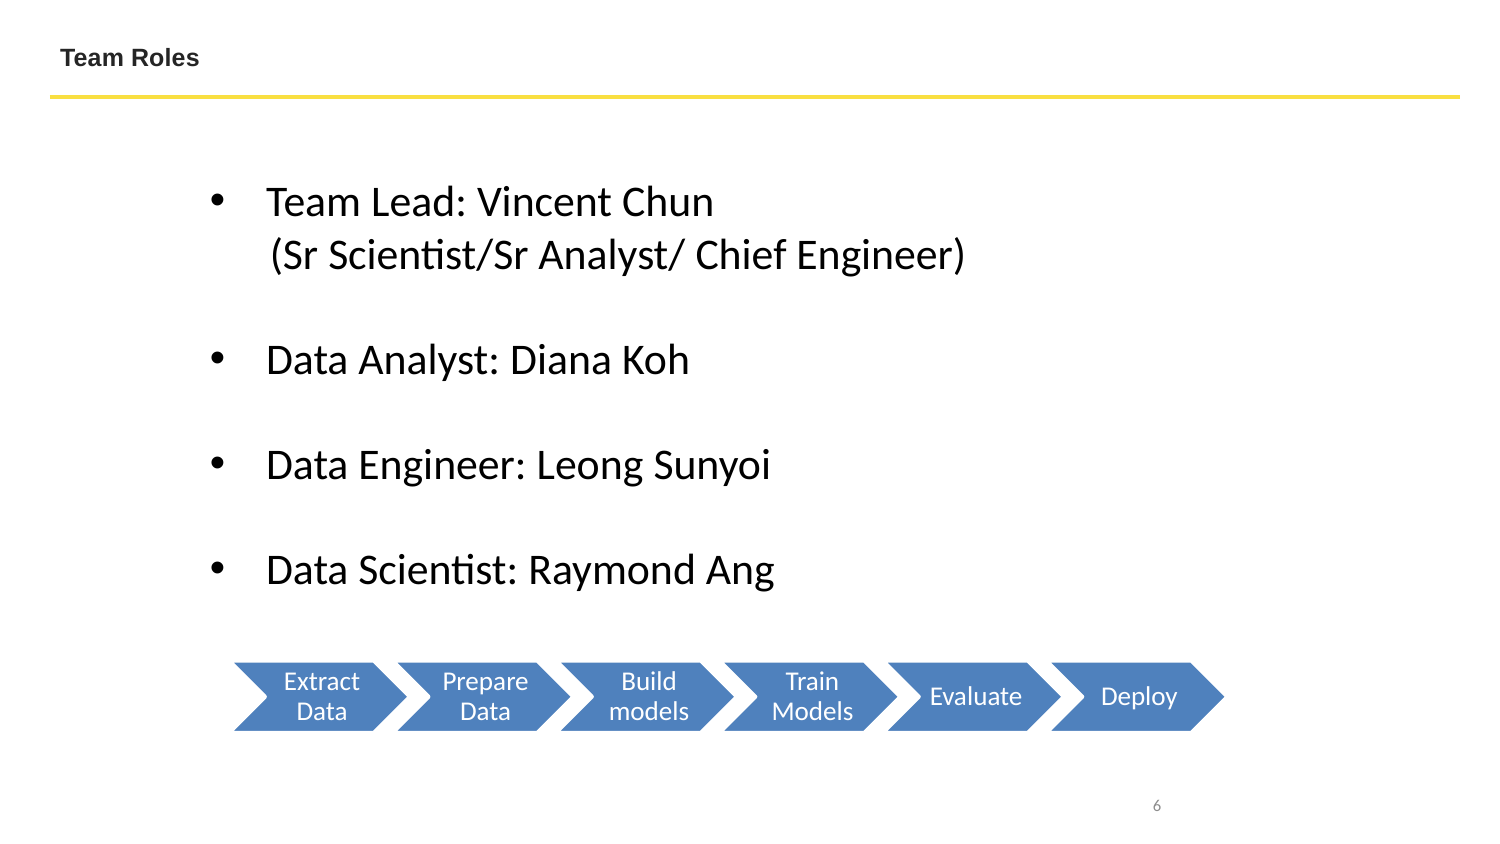

Team Roles

Team Lead: Vincent Chun
      (Sr Scientist/Sr Analyst/ Chief Engineer)

Data Analyst: Diana Koh

Data Engineer: Leong Sunyoi

Data Scientist: Raymond Ang
Extract Data
Prepare Data
Build models
Train Models
Evaluate
Deploy
6